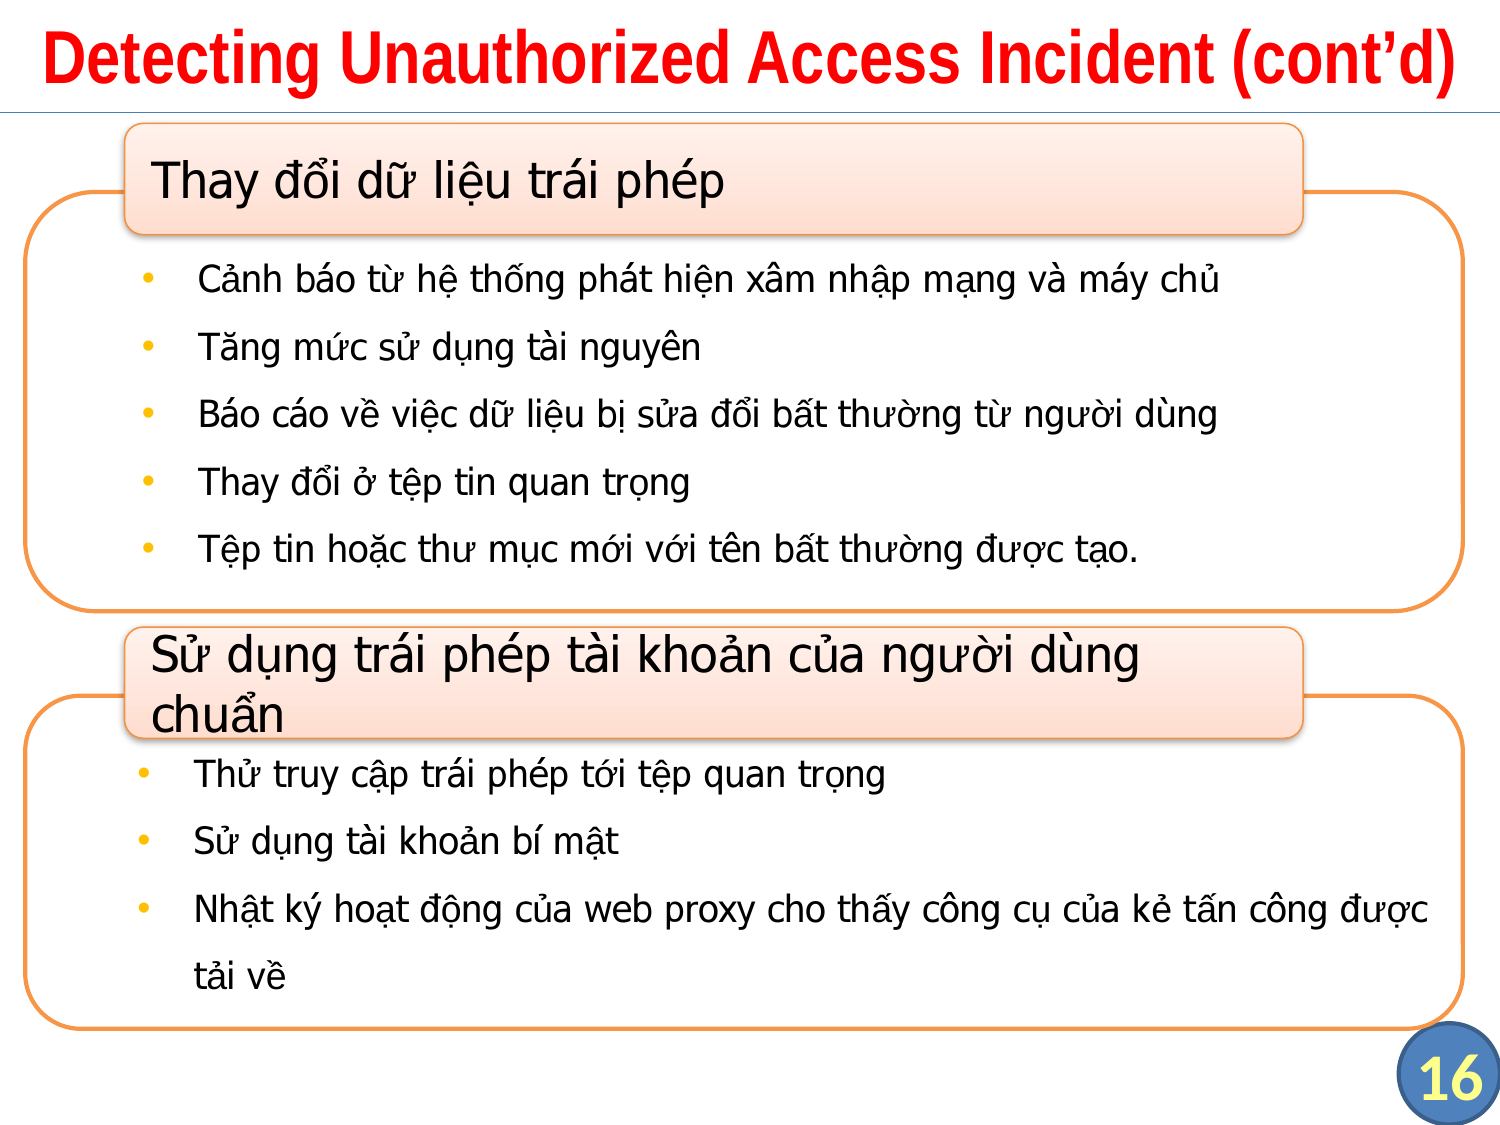

# Detecting Unauthorized Access Incident (cont’d)
Thay đổi dữ liệu trái phép
Cảnh báo từ hệ thống phát hiện xâm nhập mạng và máy chủ
Tăng mức sử dụng tài nguyên
Báo cáo về việc dữ liệu bị sửa đổi bất thường từ người dùng
Thay đổi ở tệp tin quan trọng
Tệp tin hoặc thư mục mới với tên bất thường được tạo.
Sử dụng trái phép tài khoản của người dùng chuẩn
Thử truy cập trái phép tới tệp quan trọng
Sử dụng tài khoản bí mật
Nhật ký hoạt động của web proxy cho thấy công cụ của kẻ tấn công được tải về
16